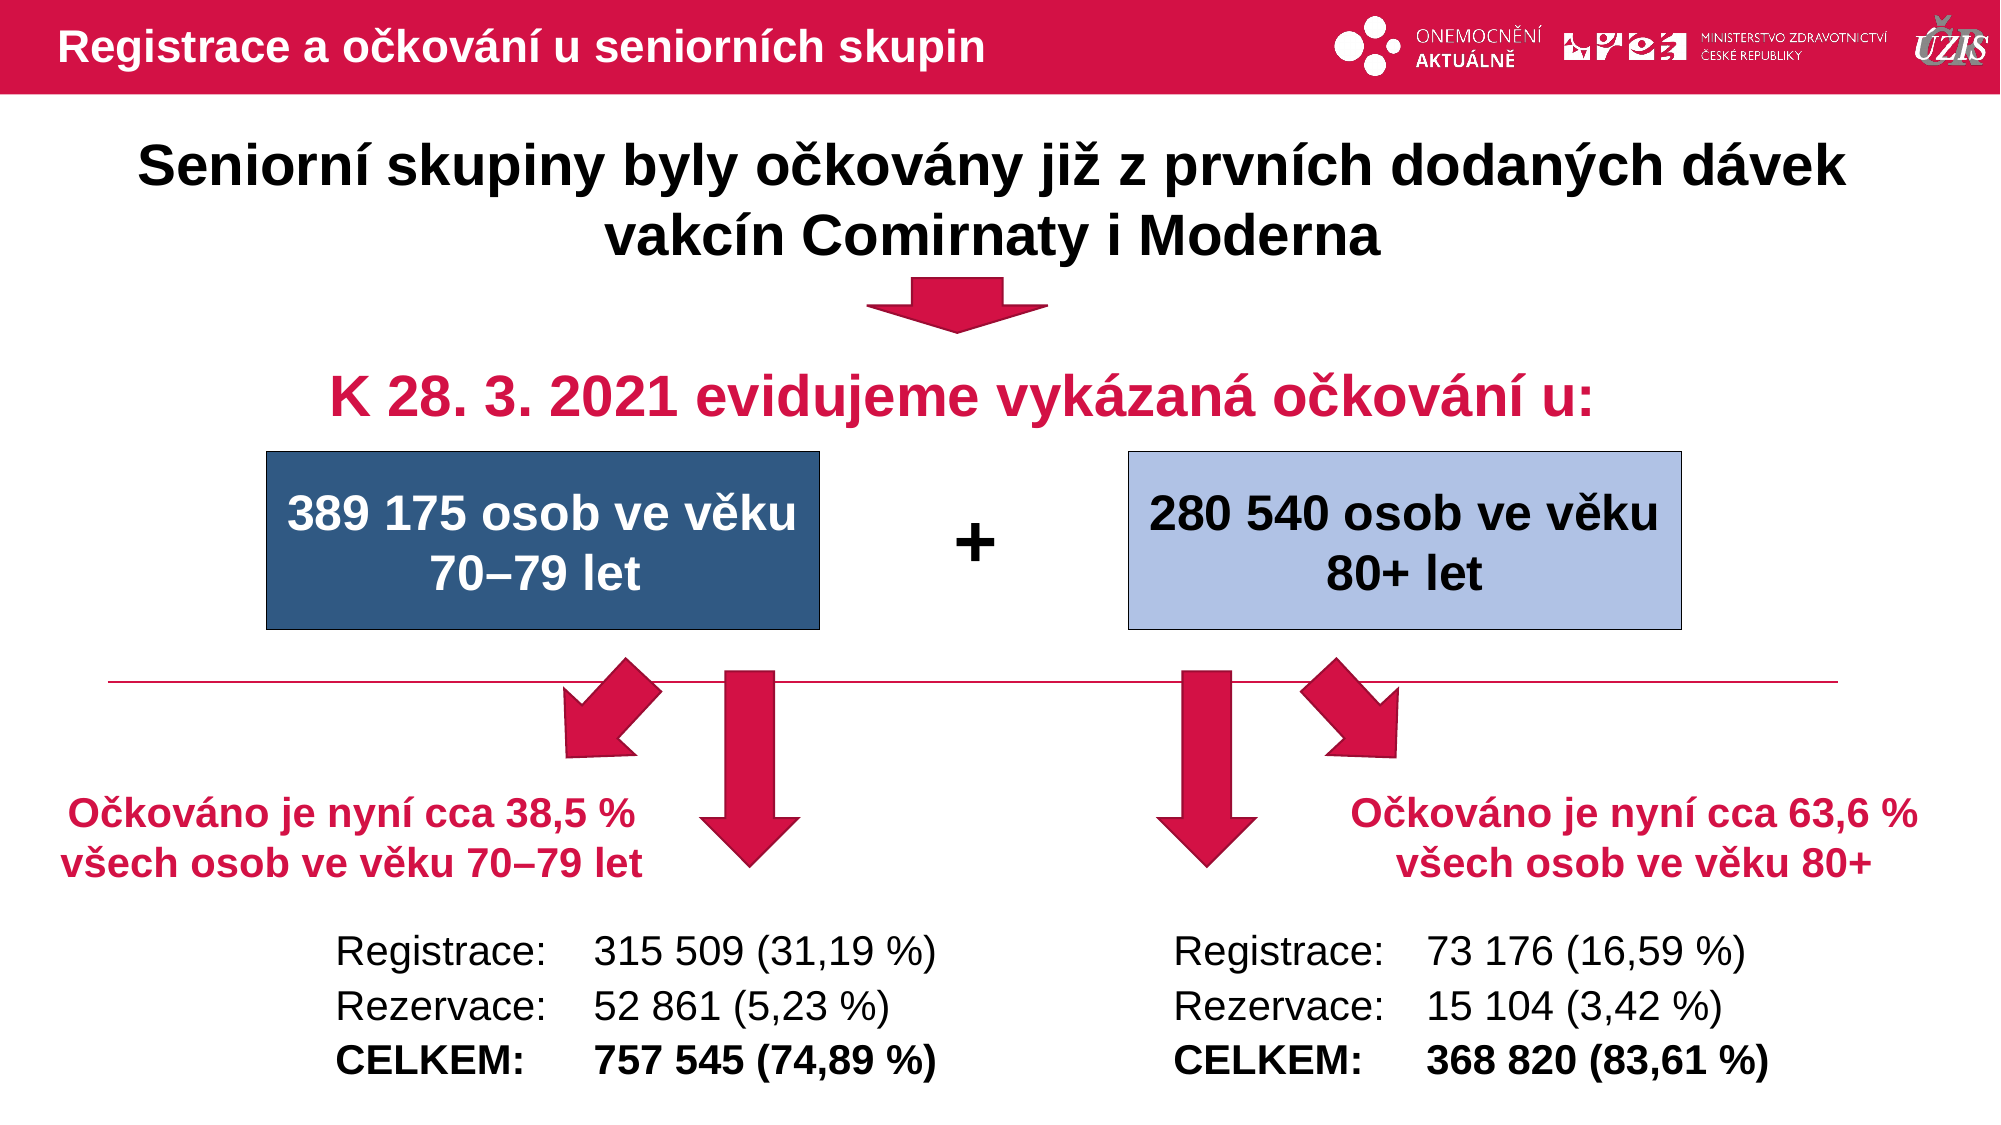

# Registrace a očkování u seniorních skupin
Seniorní skupiny byly očkovány již z prvních dodaných dávek vakcín Comirnaty i Moderna

K 28. 3. 2021 evidujeme vykázaná očkování u:
389 175 osob ve věku
70–79 let
280 540 osob ve věku
80+ let
+

Očkováno je nyní cca 38,5 %
všech osob ve věku 70–79 let
Očkováno je nyní cca 63,6 %
všech osob ve věku 80+
| Registrace: | 315 509 (31,19 %) |
| --- | --- |
| Rezervace: | 52 861 (5,23 %) |
| CELKEM: | 757 545 (74,89 %) |
| Registrace: | 73 176 (16,59 %) |
| --- | --- |
| Rezervace: | 15 104 (3,42 %) |
| CELKEM: | 368 820 (83,61 %) |